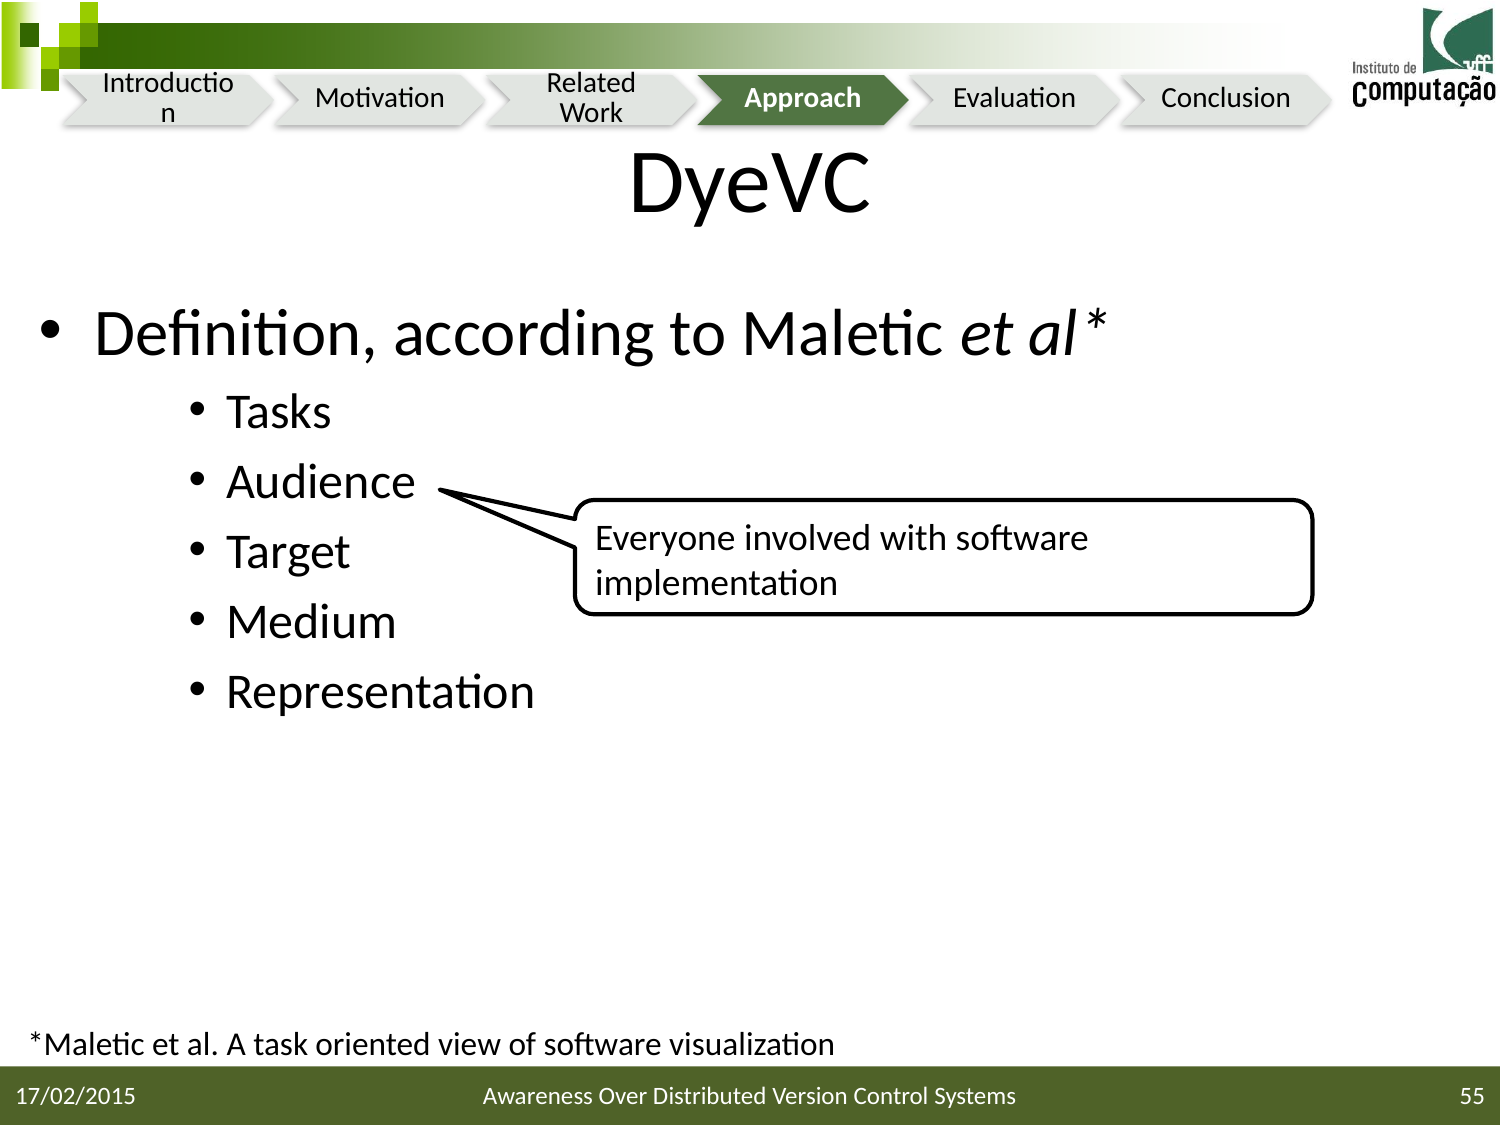

Introduction
Motivation
Related Work
Approach
Conclusion
Evaluation
# DyeVC
Definition, according to Maletic et al*
Tasks
Audience
Target
Medium
Representation

Everyone involved with software implementation
*Maletic et al. A task oriented view of software visualization
17/02/2015
Awareness Over Distributed Version Control Systems
55